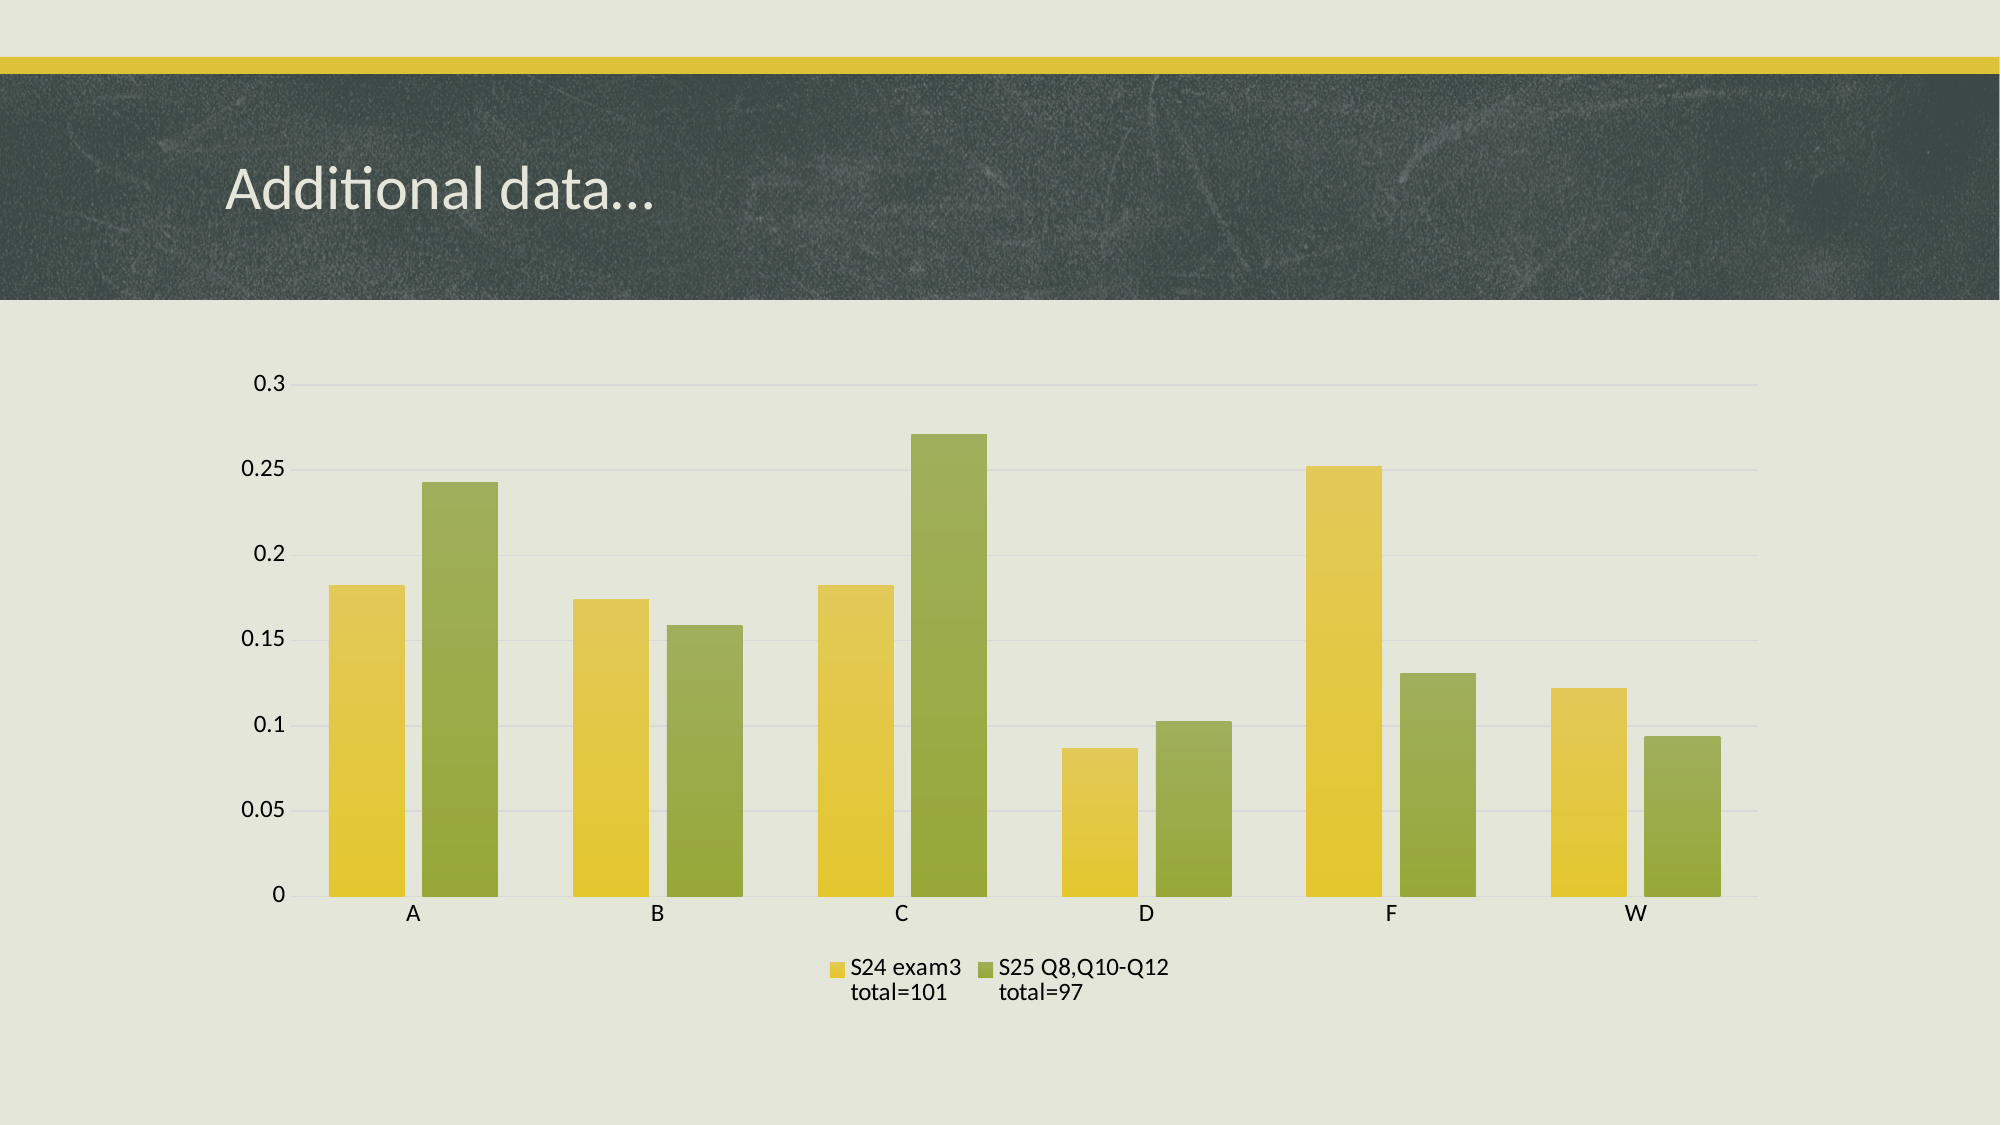

# Additional data…

### Chart

| Category | S24 exam3
total=101 | S25 Q8,Q10-Q12
total=97 |
|---|---|---|
| A | 0.1826086956521739 | 0.24299065420560748 |
| B | 0.17391304347826086 | 0.1588785046728972 |
| C | 0.1826086956521739 | 0.27102803738317754 |
| D | 0.08695652173913043 | 0.102803738317757 |
| F | 0.25217391304347825 | 0.1308411214953271 |
| W | 0.12173913043478261 | 0.09345794392523364 |